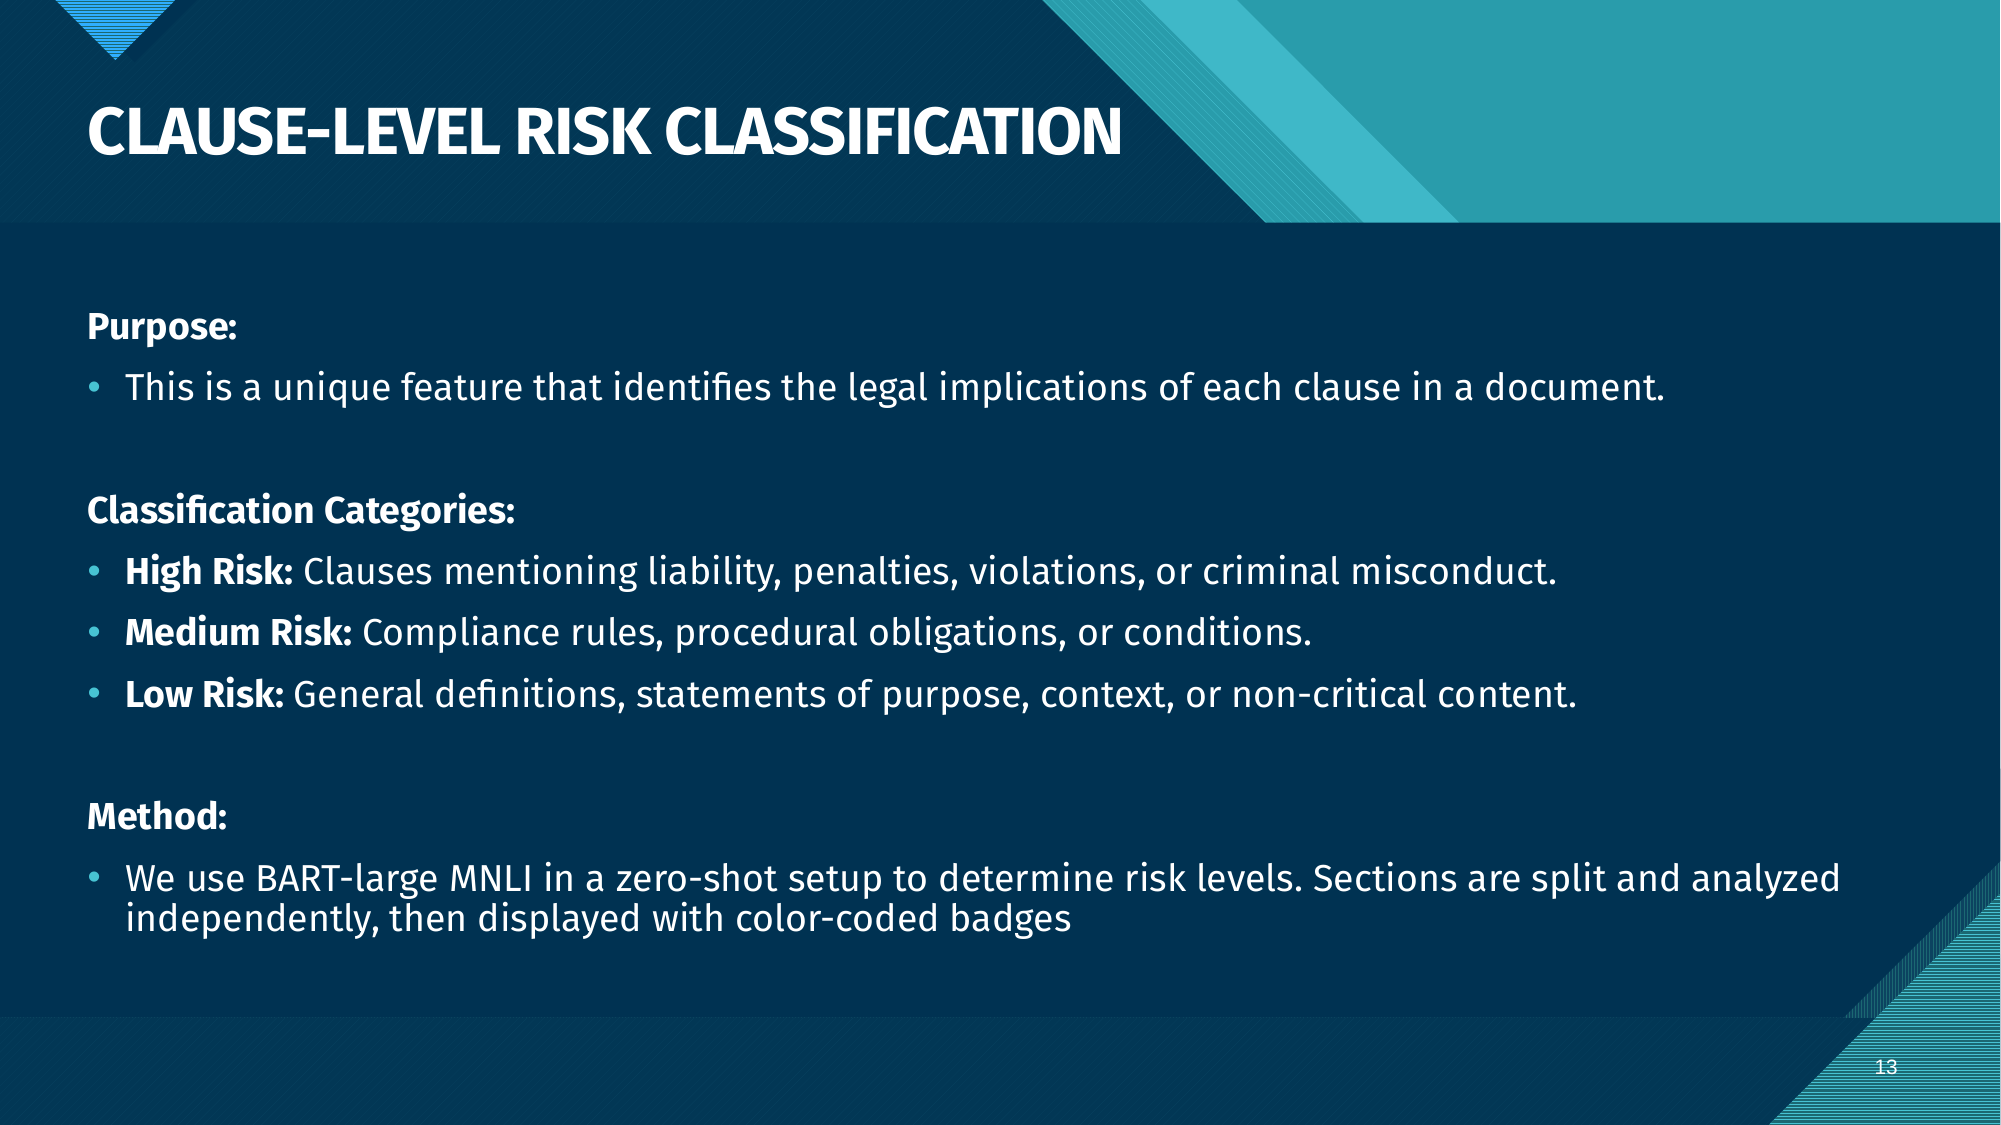

# CLAUSE-LEVEL RISK CLASSIFICATION
Purpose:
This is a unique feature that identifies the legal implications of each clause in a document.

Classification Categories:
High Risk: Clauses mentioning liability, penalties, violations, or criminal misconduct.
Medium Risk: Compliance rules, procedural obligations, or conditions.
Low Risk: General definitions, statements of purpose, context, or non-critical content.

Method:
We use BART-large MNLI in a zero-shot setup to determine risk levels. Sections are split and analyzed independently, then displayed with color-coded badges

13